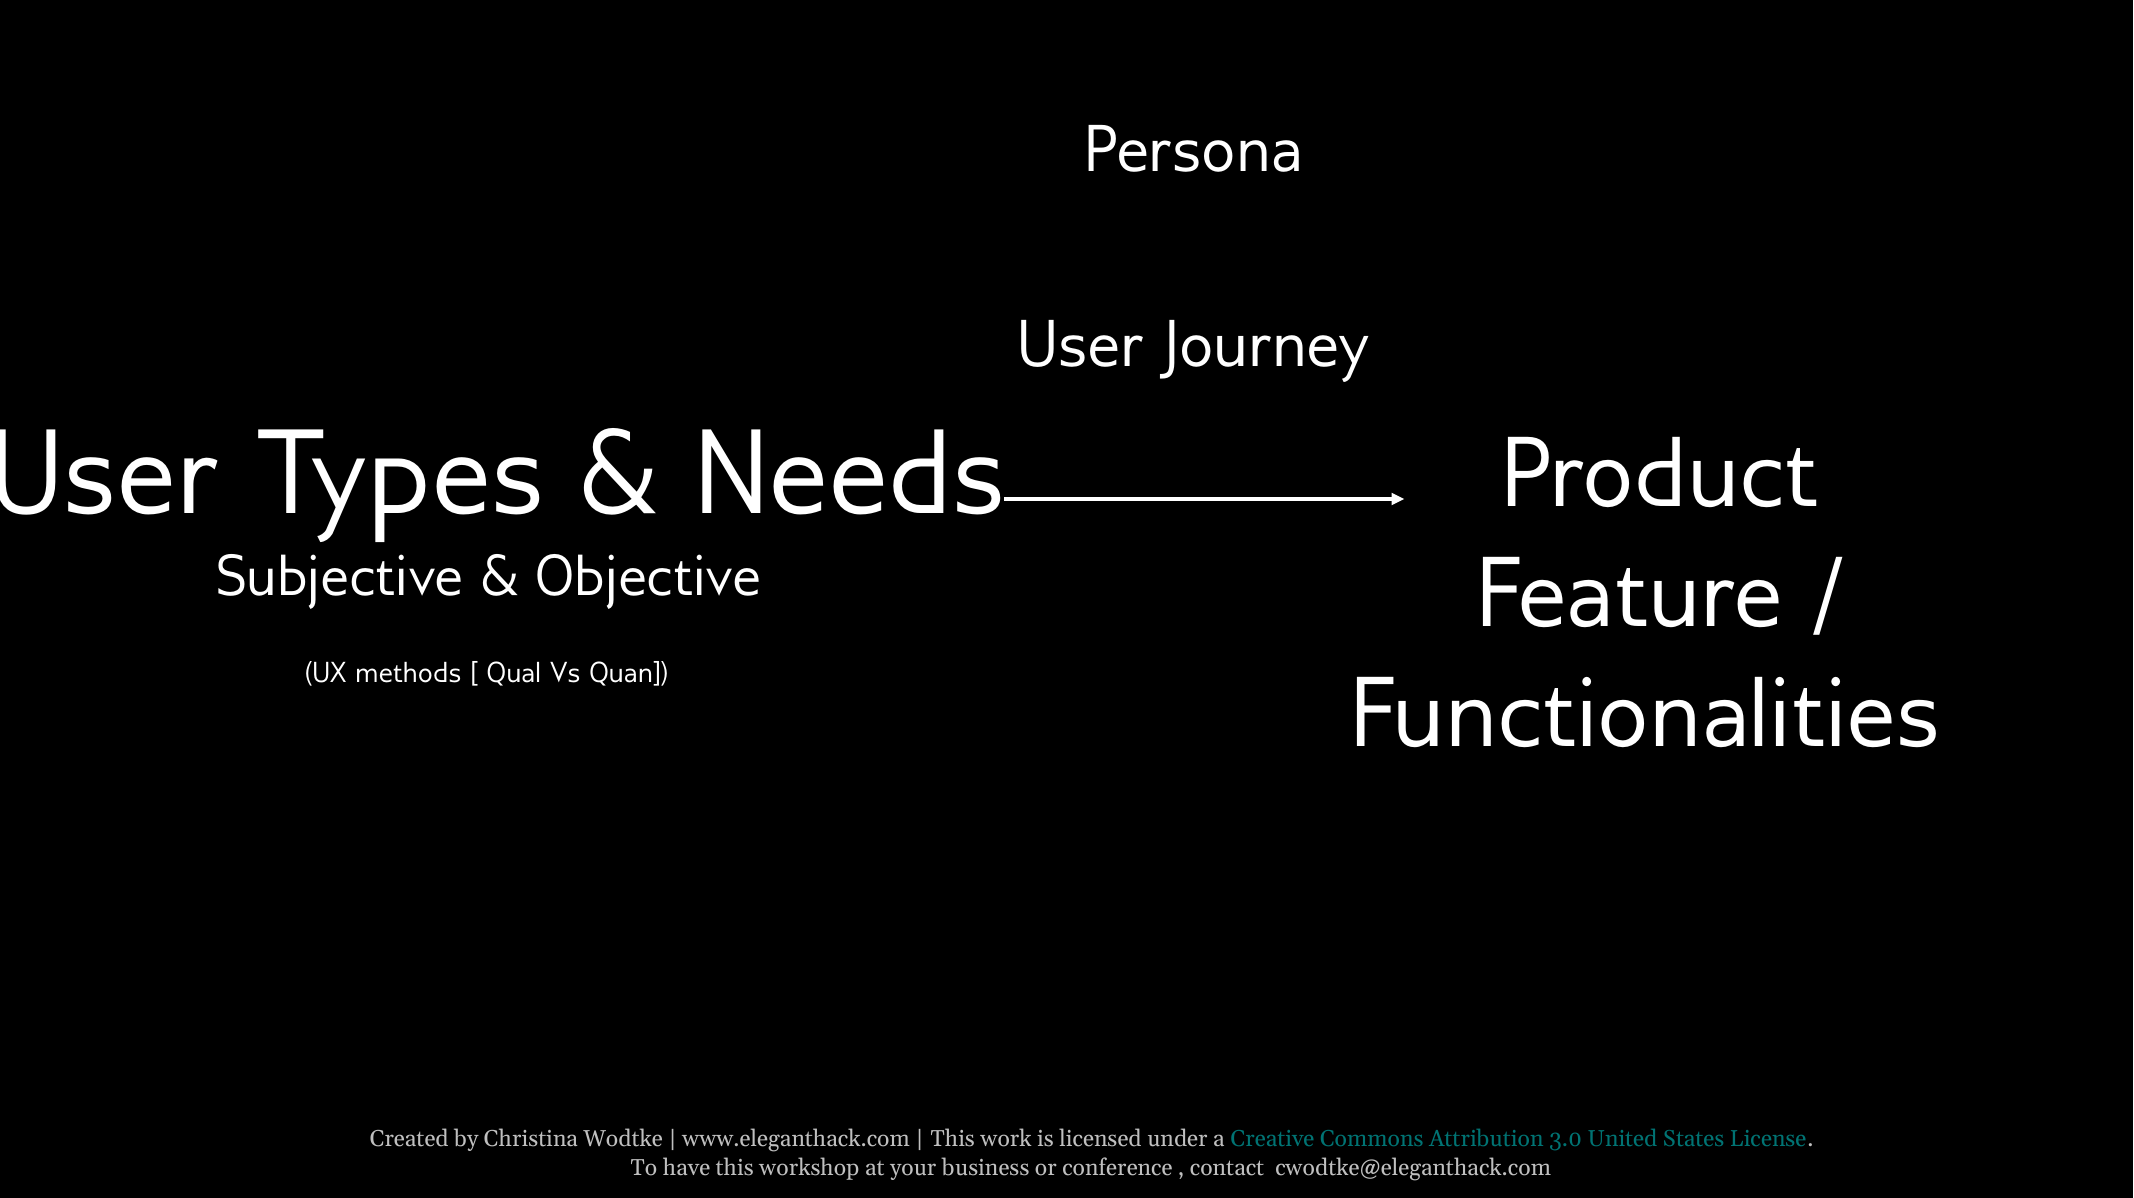

Persona
User Journey
User Types & Needs
Subjective & Objective
(UX methods [ Qual Vs Quan])
Product Feature / Functionalities